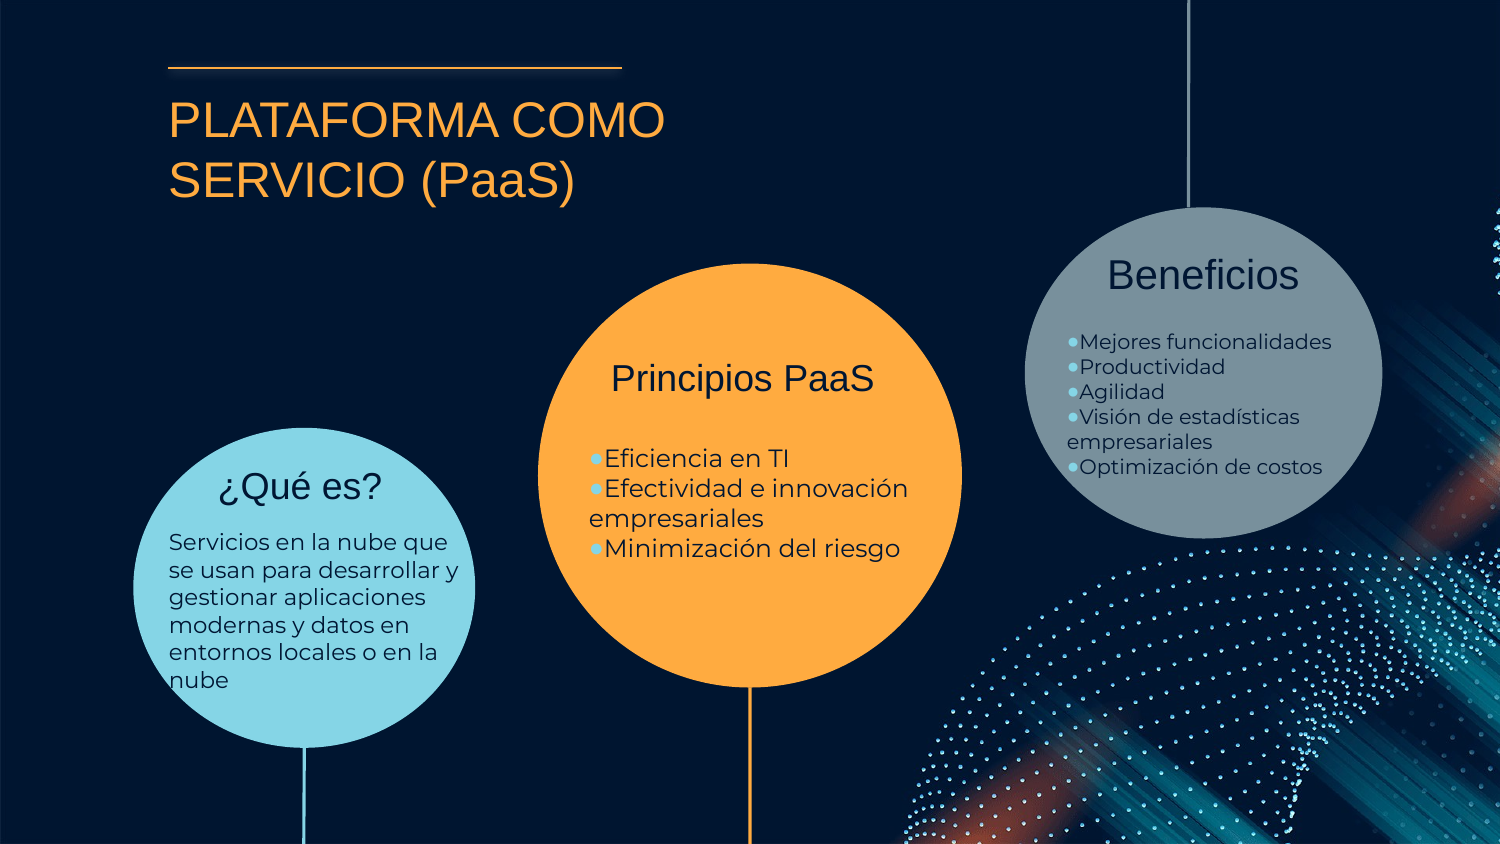

# PLATAFORMA COMO SERVICIO (PaaS)

Beneficios

Mejores funcionalidades
Productividad
Agilidad
Visión de estadísticas empresariales
Optimización de costos
Principios PaaS

Eficiencia en TI
Efectividad e innovación empresariales
Minimización del riesgo
¿Qué es?
es un conjunto Servicios en la nube que se usan para desarrollar y gestionar aplicaciones modernas y datos en entornos locales o en la nube